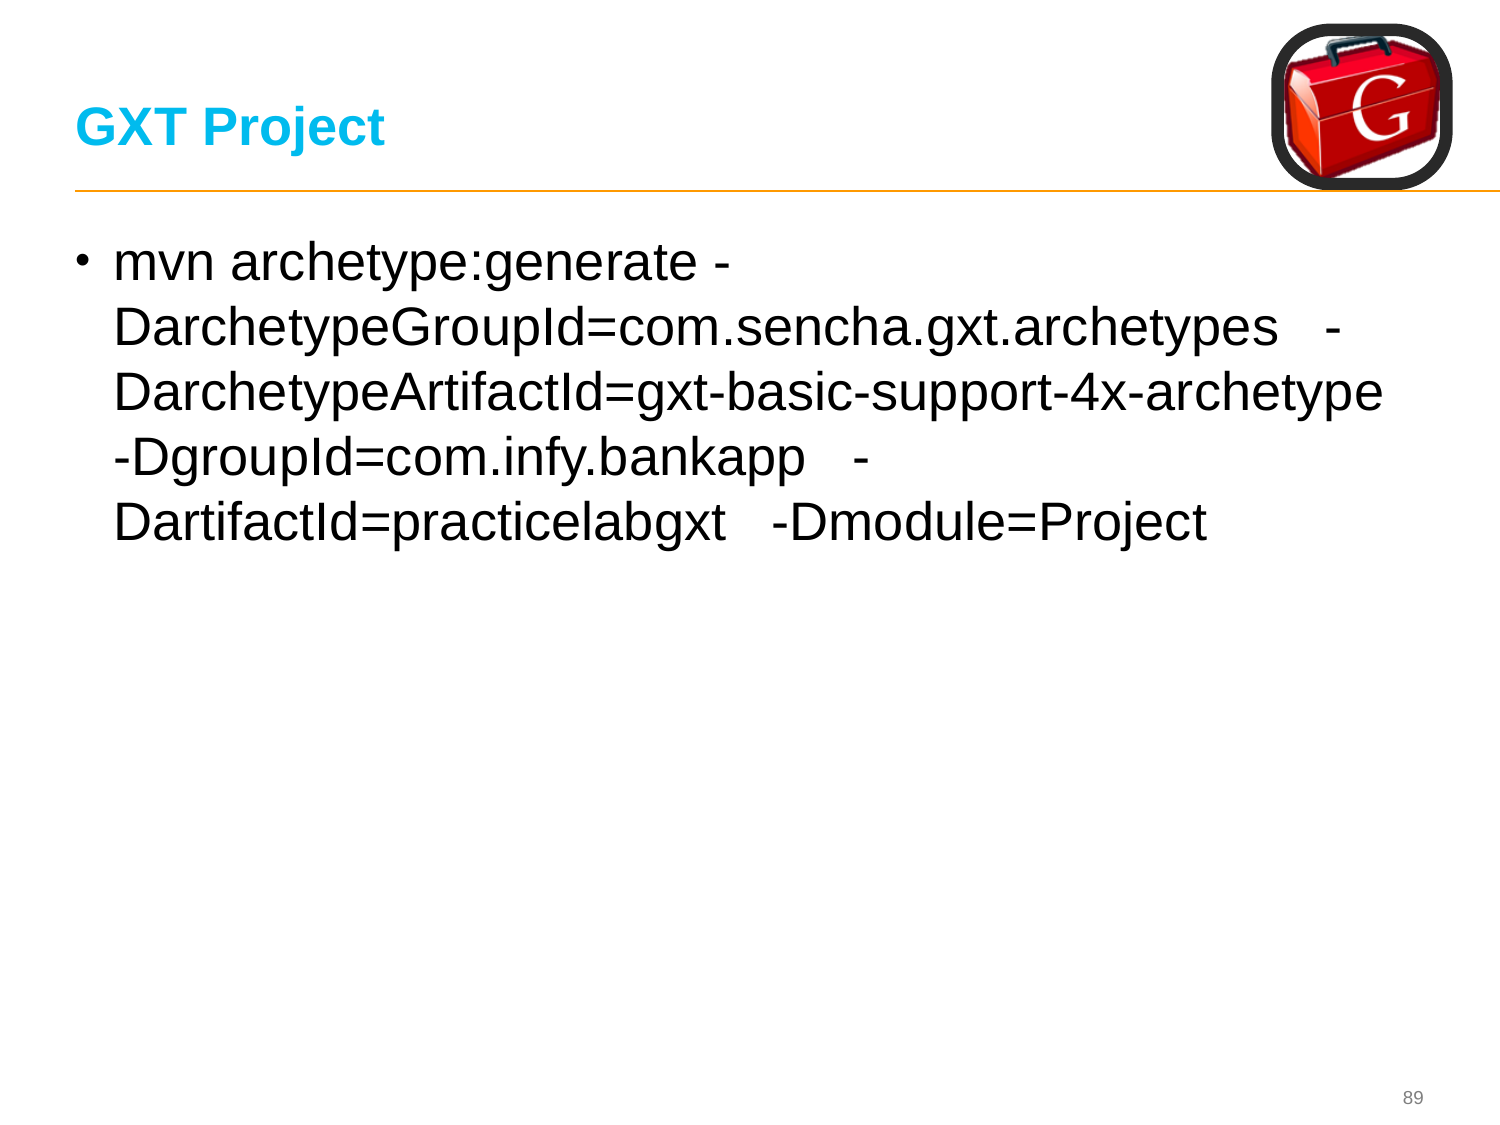

# GXT Project
mvn archetype:generate -DarchetypeGroupId=com.sencha.gxt.archetypes   -DarchetypeArtifactId=gxt-basic-support-4x-archetype  -DgroupId=com.infy.bankapp   -DartifactId=practicelabgxt   -Dmodule=Project